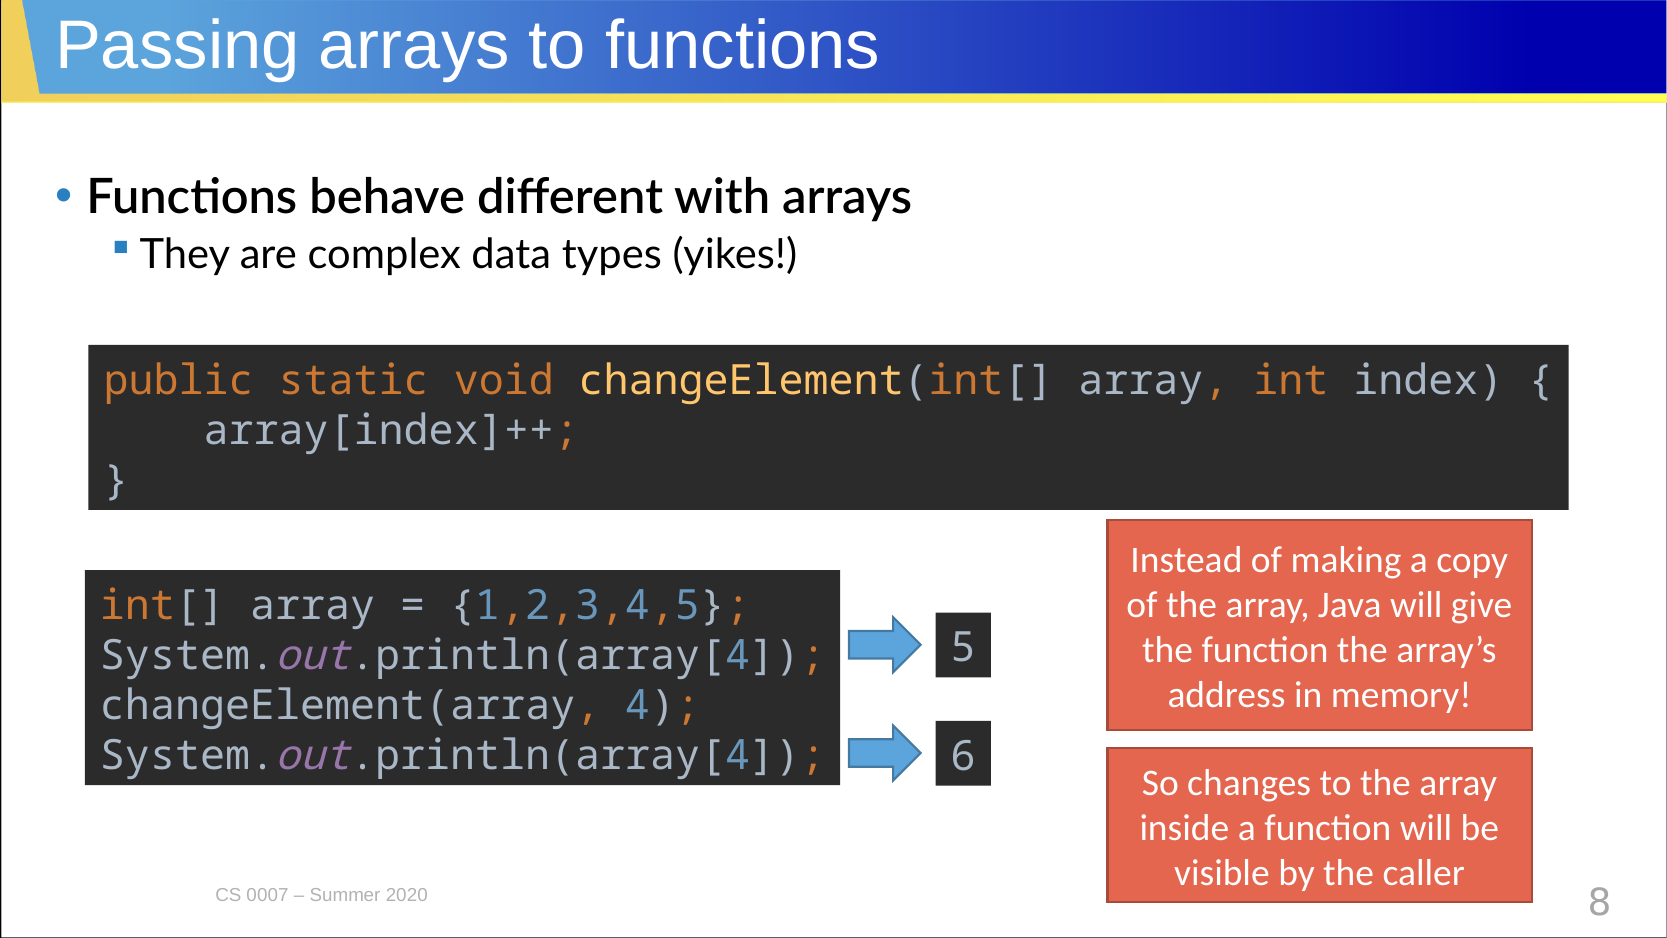

# Passing arrays to functions
Functions behave different with arrays
They are complex data types (yikes!)
public static void changeElement(int[] array, int index) {
    array[index]++;
}
Instead of making a copy of the array, Java will give the function the array’s address in memory!
int[] array = {1,2,3,4,5};
System.out.println(array[4]);
changeElement(array, 4);
System.out.println(array[4]);
5

6

So changes to the array inside a function will be visible by the caller
CS 0007 – Summer 2020
8